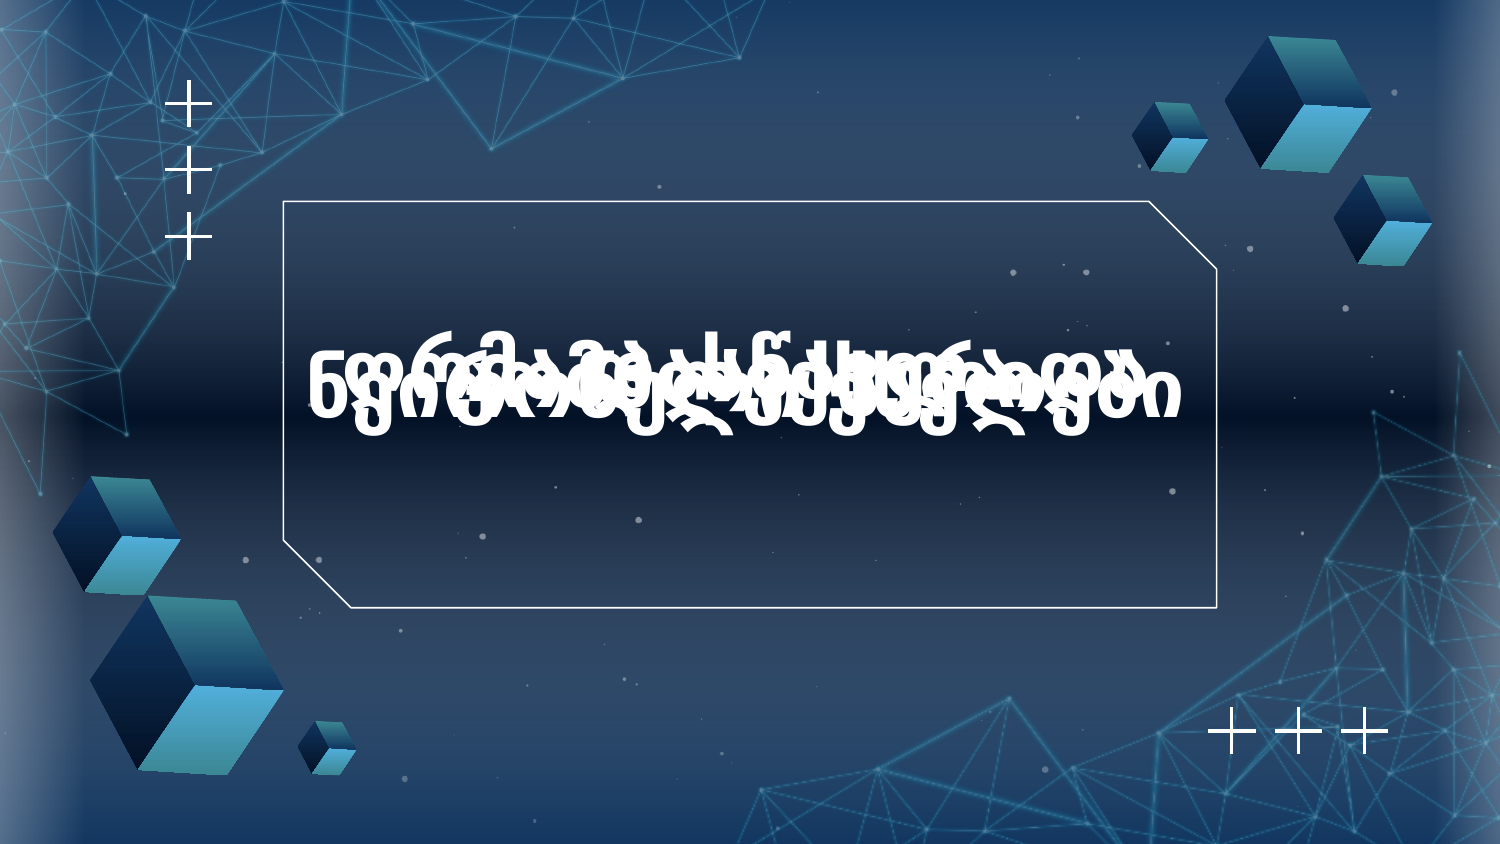

# ღრმა დასწავლა და კომპლექსური ნეირონული ქსელები